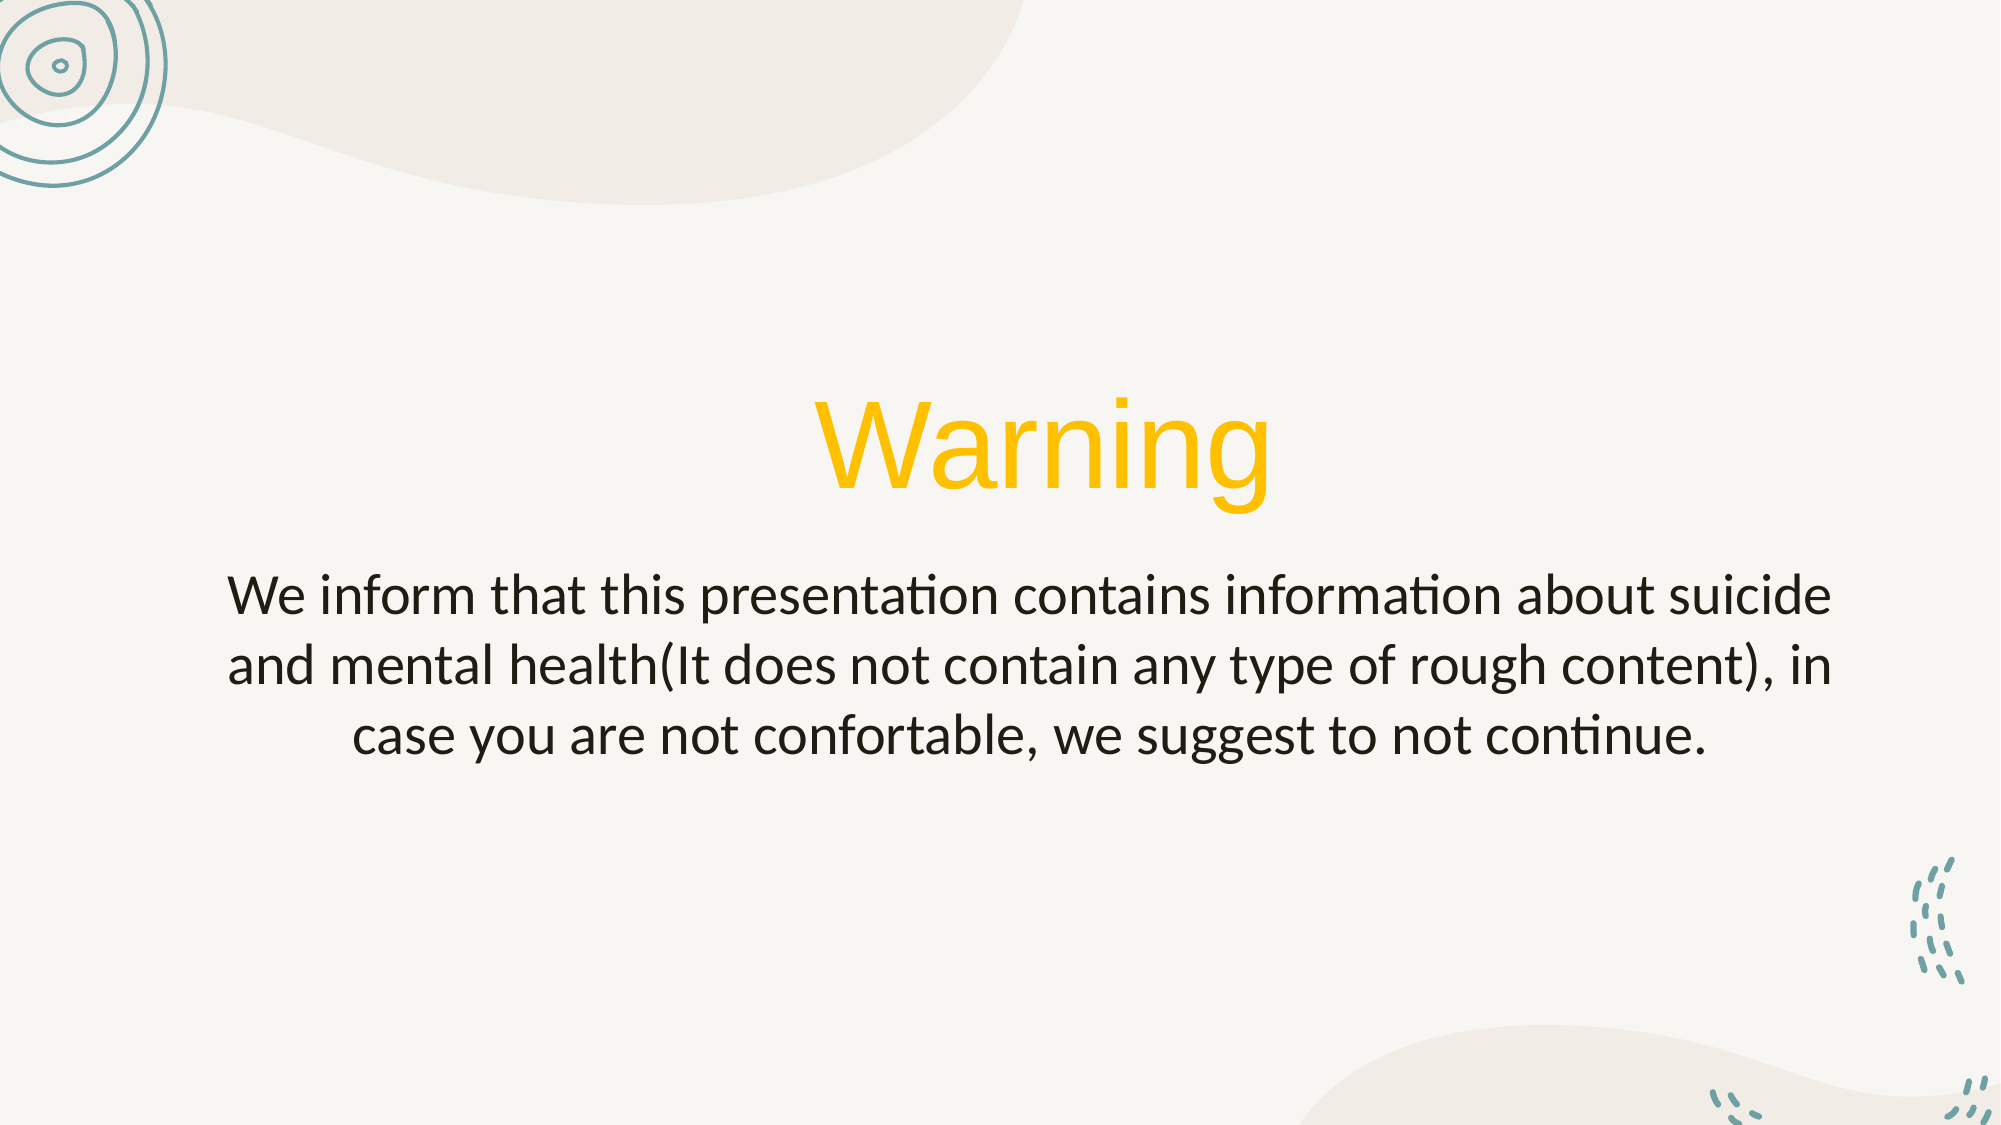

# Warning
We inform that this presentation contains information about suicide and mental health(It does not contain any type of rough content), in case you are not confortable, we suggest to not continue.